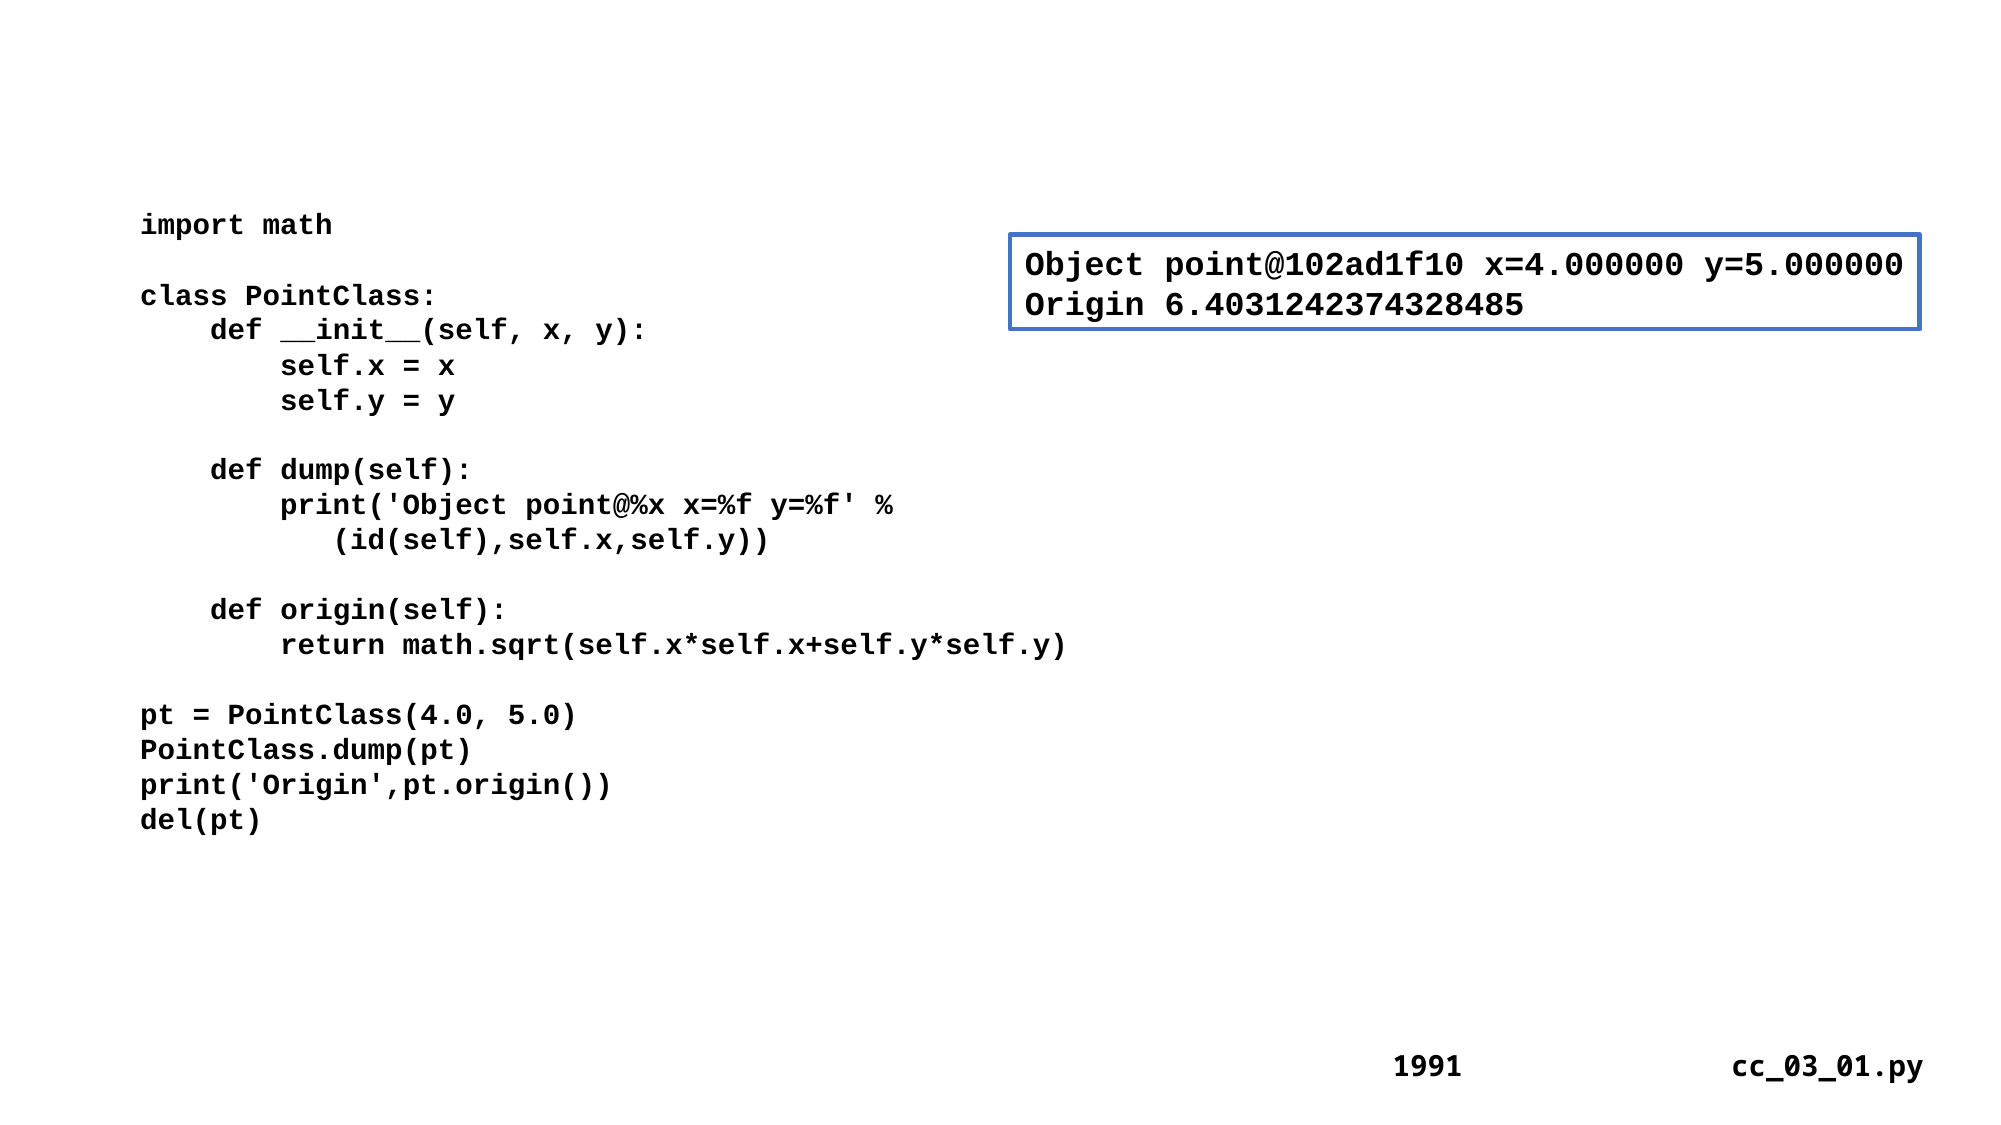

import math

class PointClass:
    def __init__(self, x, y):
        self.x = x
        self.y = y

    def dump(self):
        print('Object point@%x x=%f y=%f' %
           (id(self),self.x,self.y))

    def origin(self):
        return math.sqrt(self.x*self.x+self.y*self.y)

pt = PointClass(4.0, 5.0)
PointClass.dump(pt)
print('Origin',pt.origin())
del(pt)
Object point@102ad1f10 x=4.000000 y=5.000000
Origin 6.4031242374328485
1991
cc_03_01.py